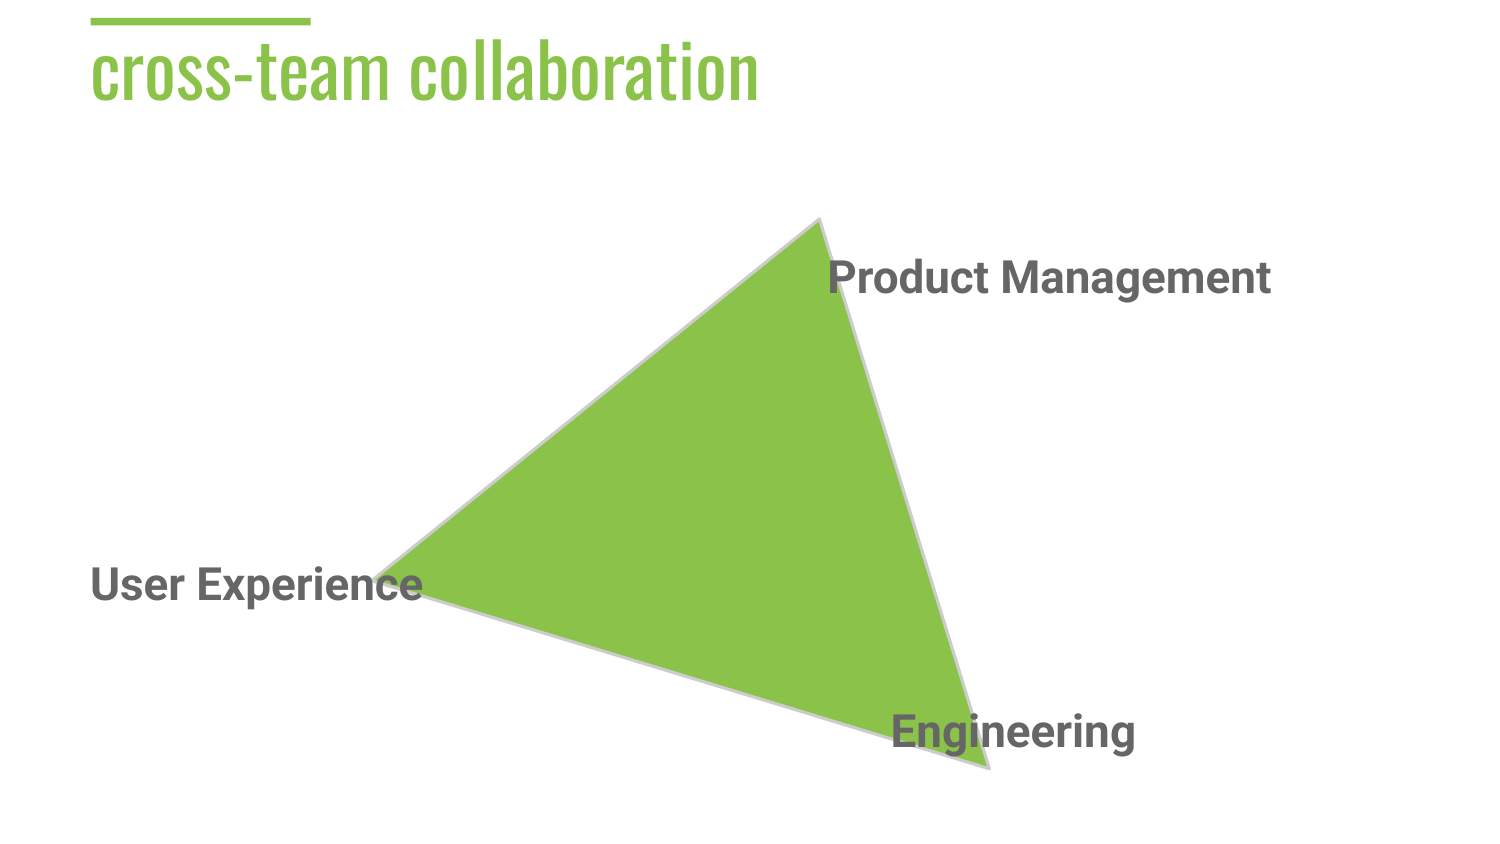

cross-team collaboration

Product Management
User Experience
Engineering